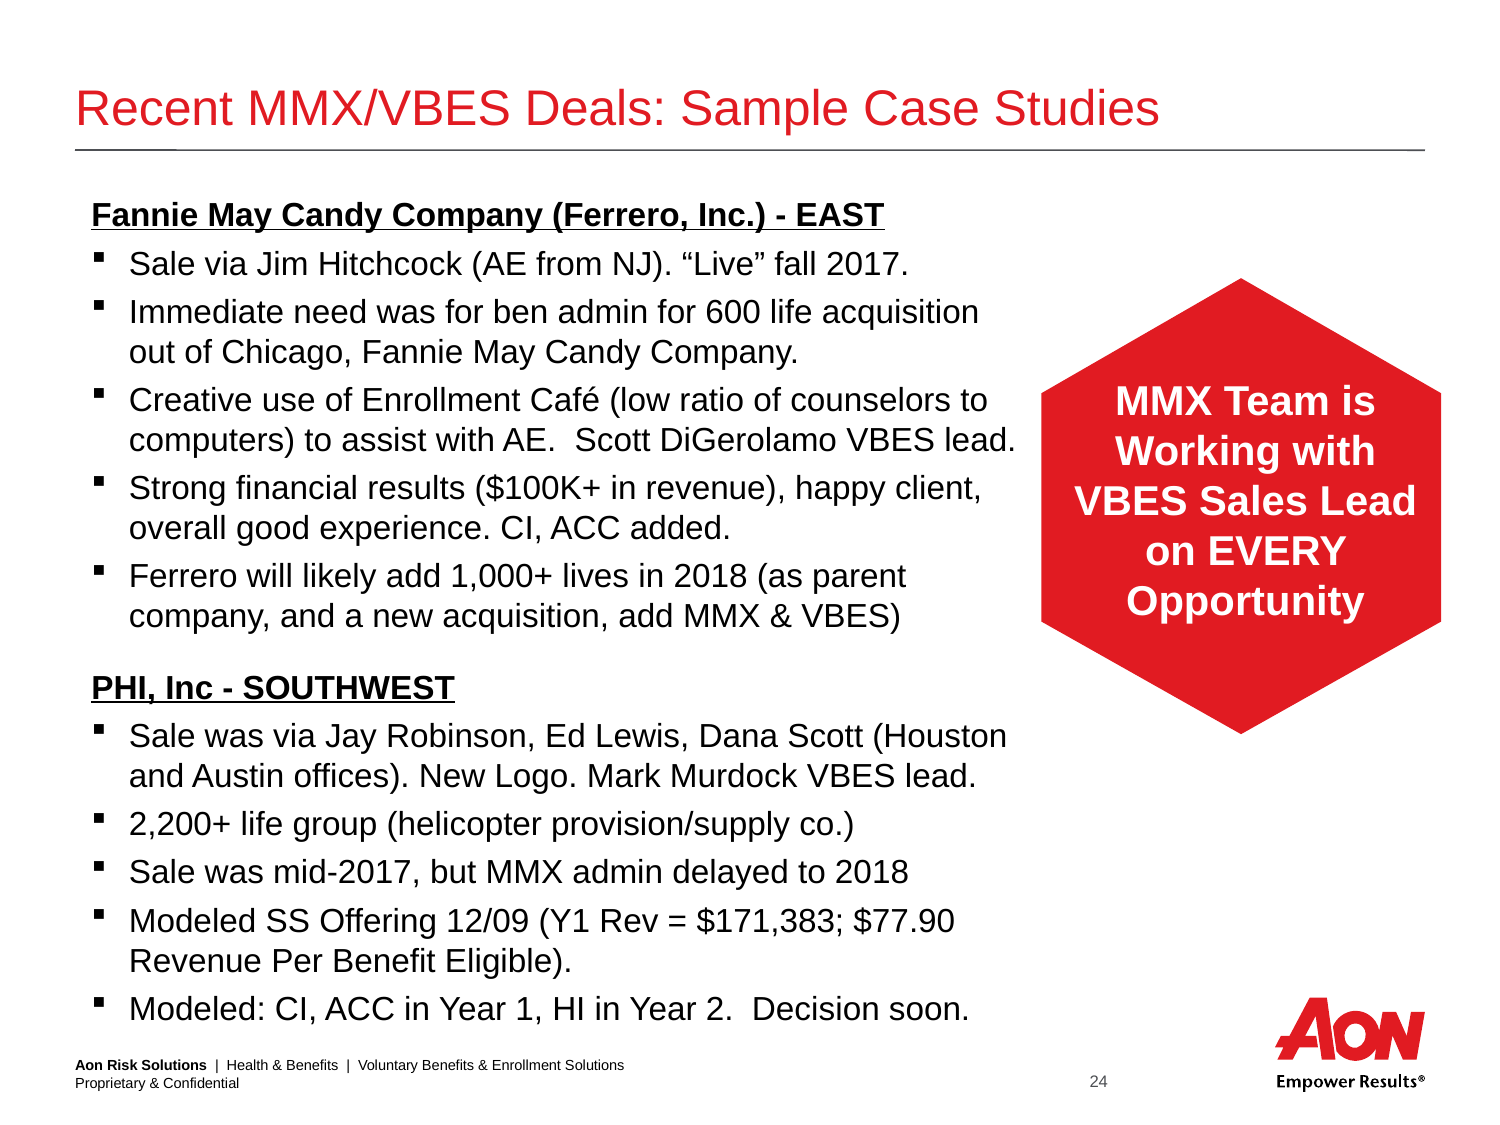

# Recent MMX/VBES Deals: Sample Case Studies
Fannie May Candy Company (Ferrero, Inc.) - EAST
Sale via Jim Hitchcock (AE from NJ). “Live” fall 2017.
Immediate need was for ben admin for 600 life acquisition out of Chicago, Fannie May Candy Company.
Creative use of Enrollment Café (low ratio of counselors to computers) to assist with AE.  Scott DiGerolamo VBES lead.
Strong financial results ($100K+ in revenue), happy client, overall good experience. CI, ACC added.
Ferrero will likely add 1,000+ lives in 2018 (as parent company, and a new acquisition, add MMX & VBES)

PHI, Inc - SOUTHWEST
Sale was via Jay Robinson, Ed Lewis, Dana Scott (Houston and Austin offices). New Logo. Mark Murdock VBES lead.
2,200+ life group (helicopter provision/supply co.)
Sale was mid-2017, but MMX admin delayed to 2018
Modeled SS Offering 12/09 (Y1 Rev = $171,383; $77.90 Revenue Per Benefit Eligible).
Modeled: CI, ACC in Year 1, HI in Year 2.  Decision soon.

MMX Team is Working with VBES Sales Lead on EVERY Opportunity